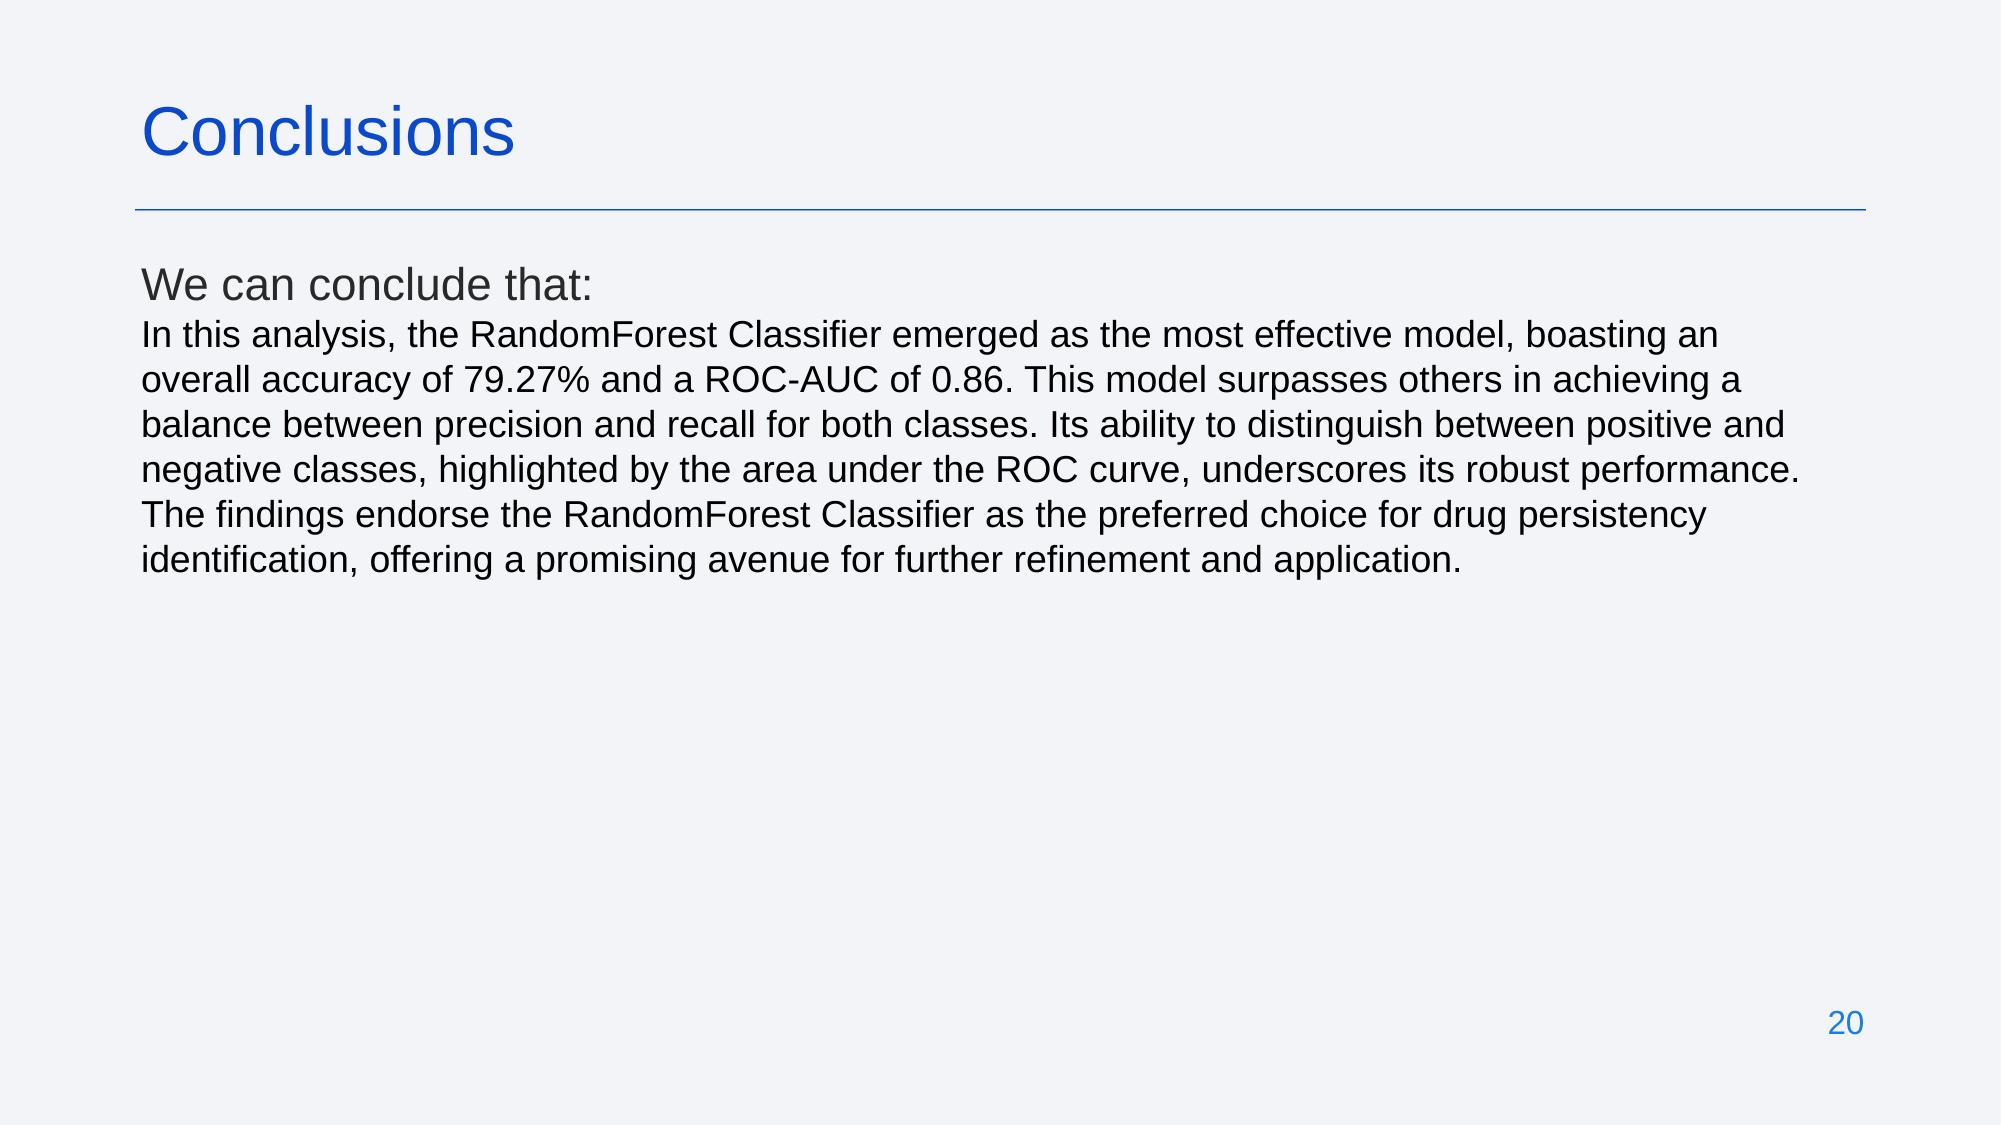

Conclusions
We can conclude that:
In this analysis, the RandomForest Classifier emerged as the most effective model, boasting an overall accuracy of 79.27% and a ROC-AUC of 0.86. This model surpasses others in achieving a balance between precision and recall for both classes. Its ability to distinguish between positive and negative classes, highlighted by the area under the ROC curve, underscores its robust performance. The findings endorse the RandomForest Classifier as the preferred choice for drug persistency identification, offering a promising avenue for further refinement and application.

20